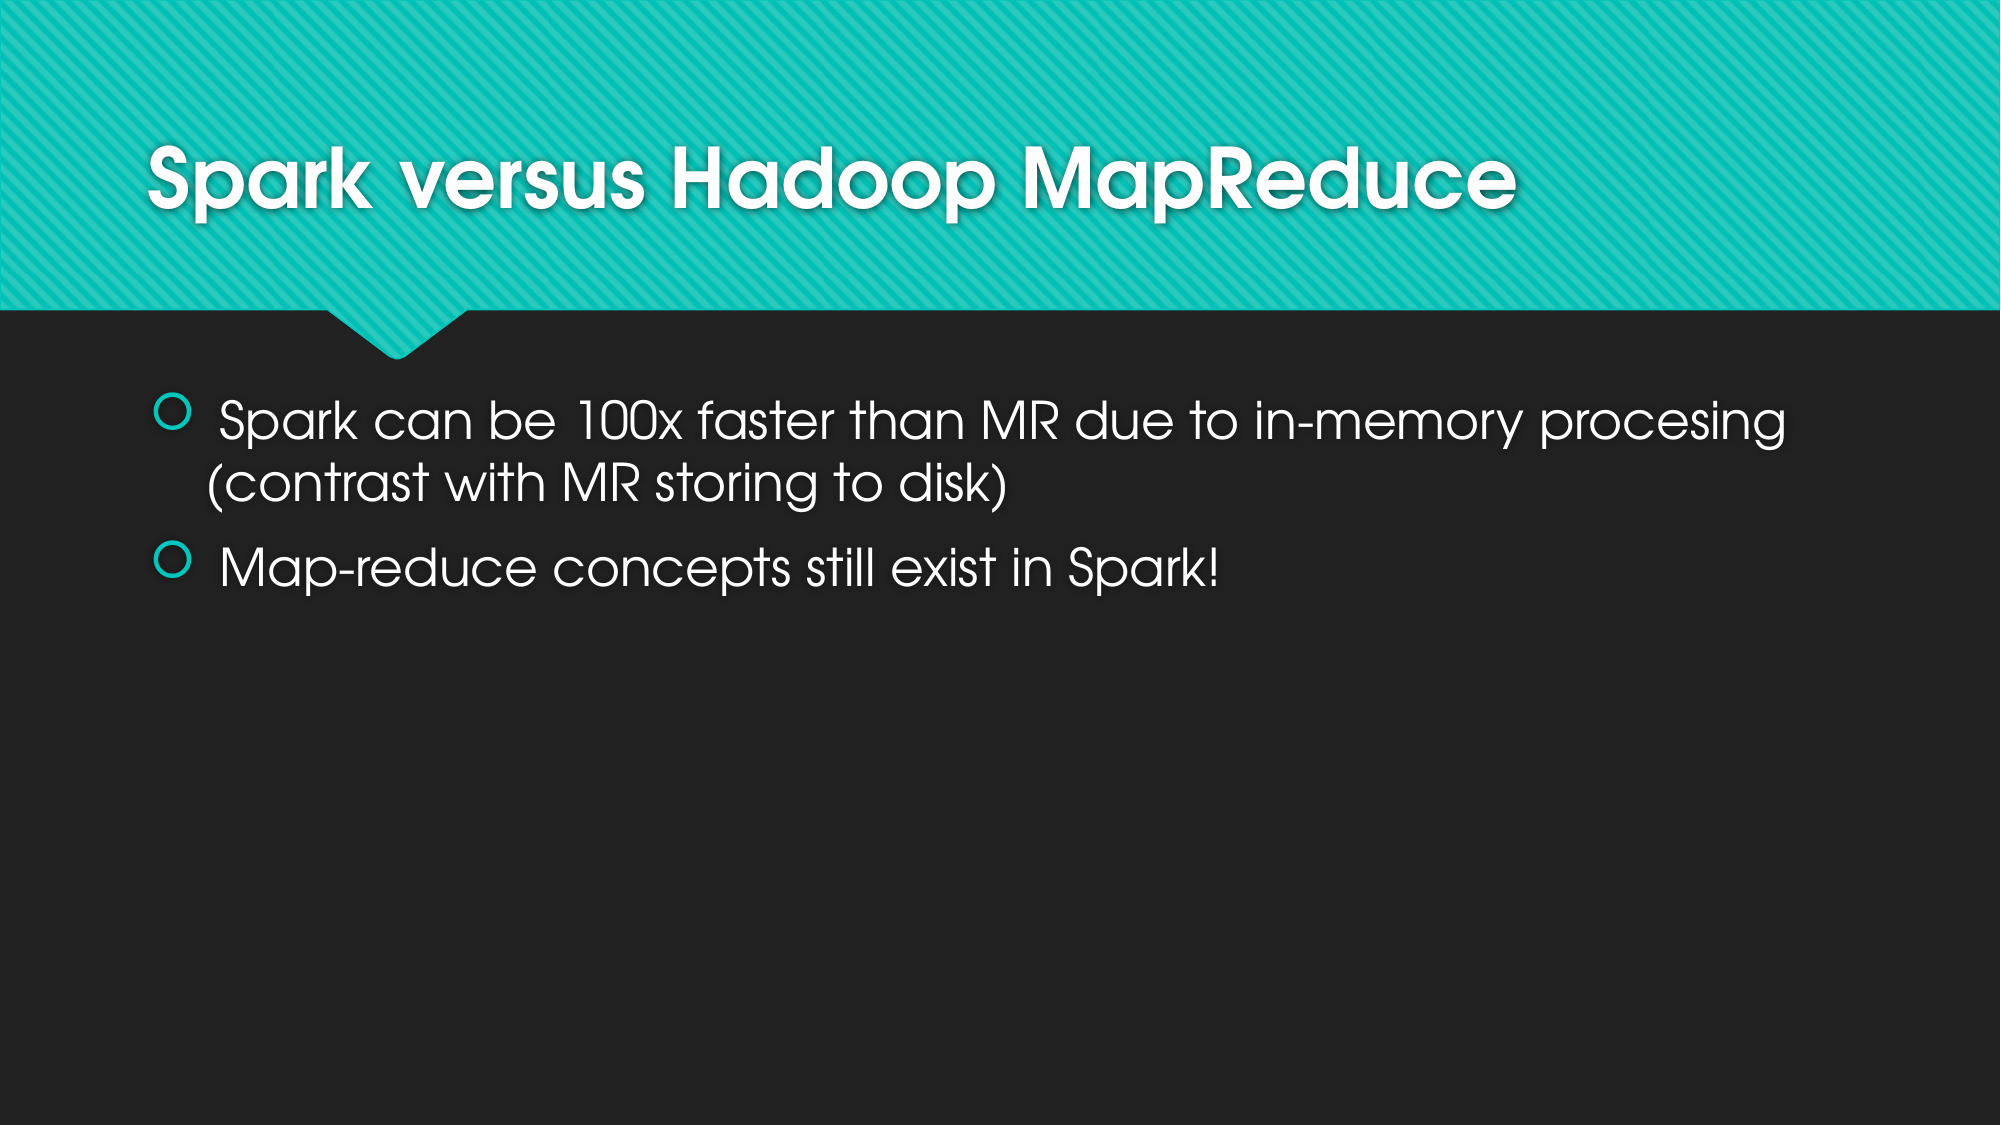

# Spark versus Hadoop MapReduce
 Spark can be 100x faster than MR due to in-memory procesing (contrast with MR storing to disk)
 Map-reduce concepts still exist in Spark!